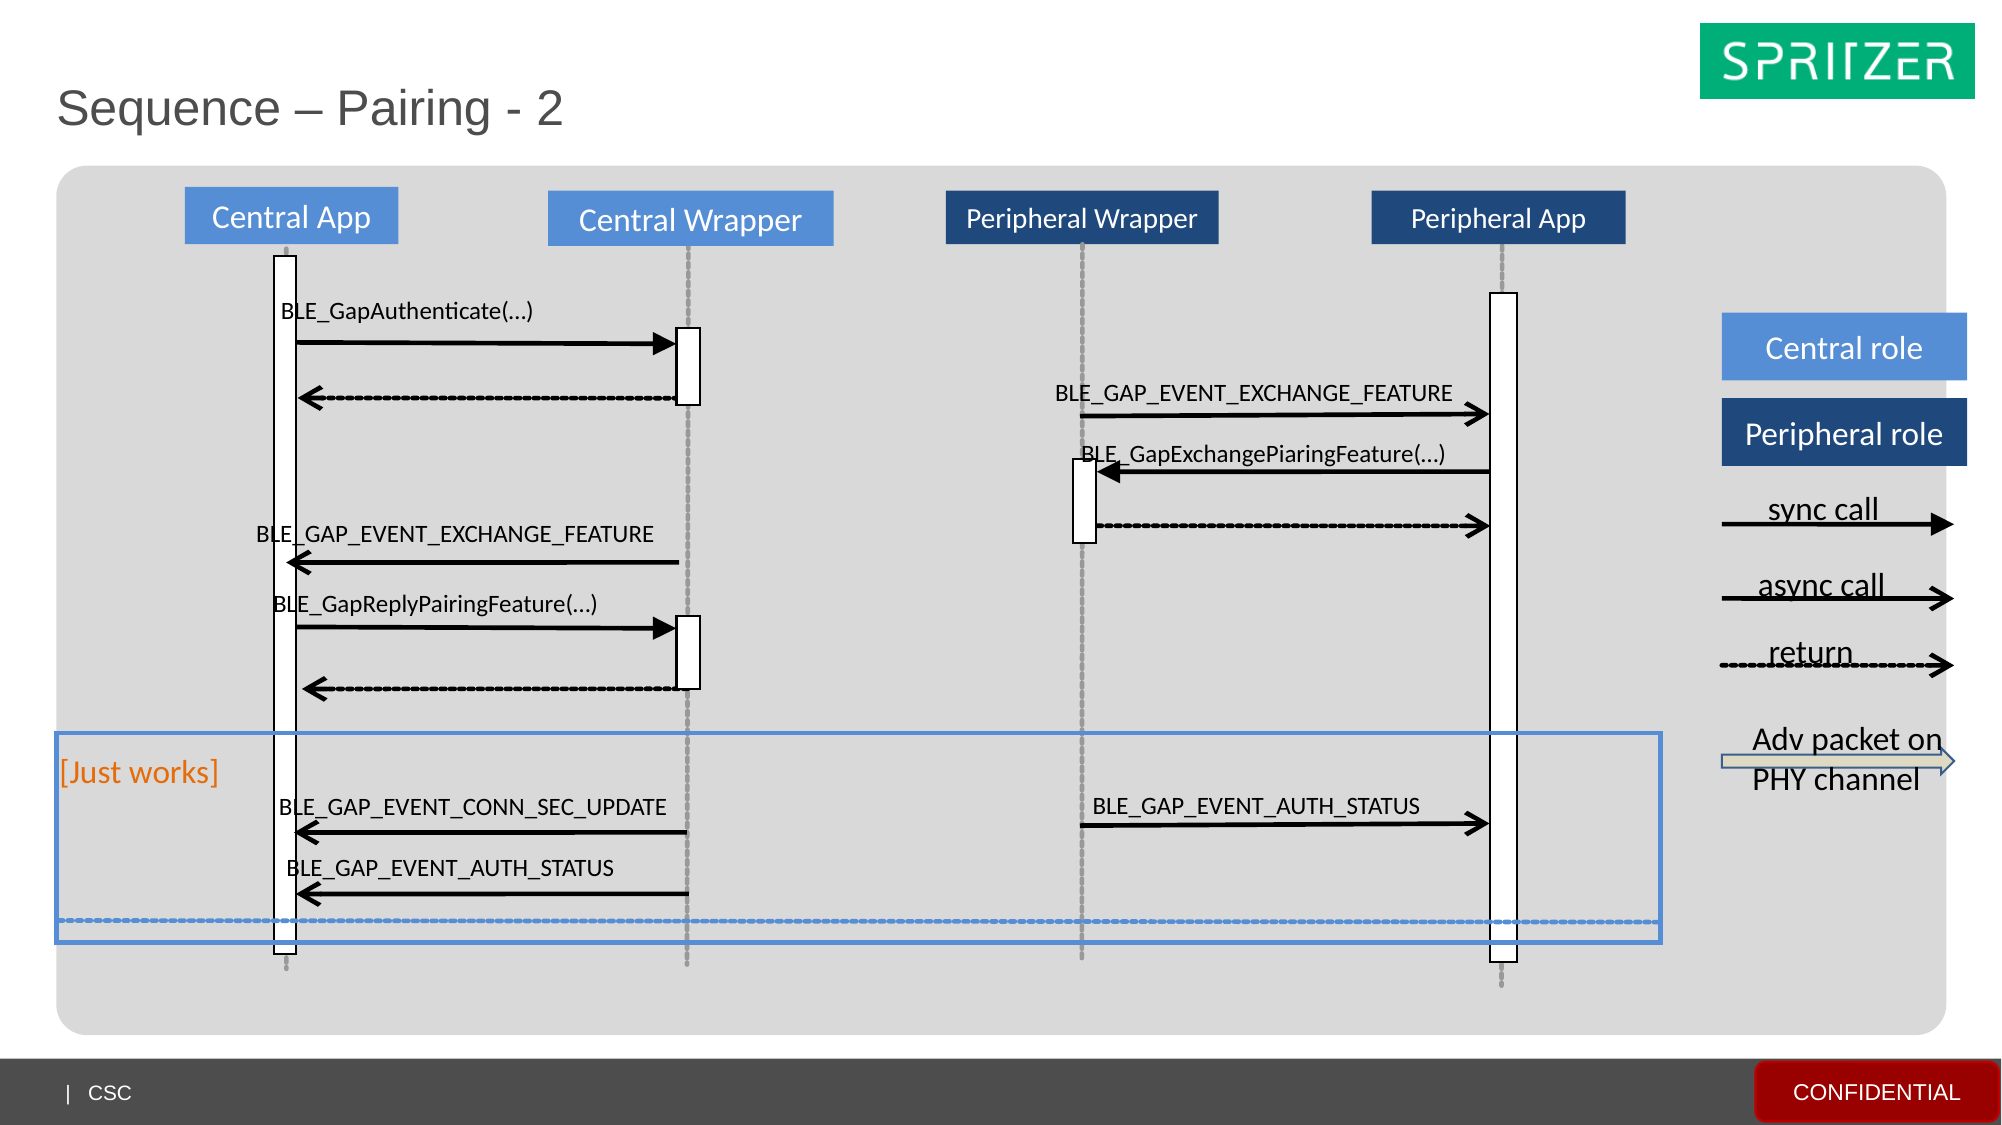

Sequence – Pairing - 2
Central App
Central Wrapper
Peripheral Wrapper
Peripheral App

BLE_GapAuthenticate(…)

Central role

BLE_GAP_EVENT_EXCHANGE_FEATURE
Peripheral role

BLE_GapExchangePiaringFeature(…)

sync call
BLE_GAP_EVENT_EXCHANGE_FEATURE

async call

BLE_GapReplyPairingFeature(…)

return

Adv packet on PHY channel

[Just works]
BLE_GAP_EVENT_AUTH_STATUS
BLE_GAP_EVENT_CONN_SEC_UPDATE

BLE_GAP_EVENT_AUTH_STATUS